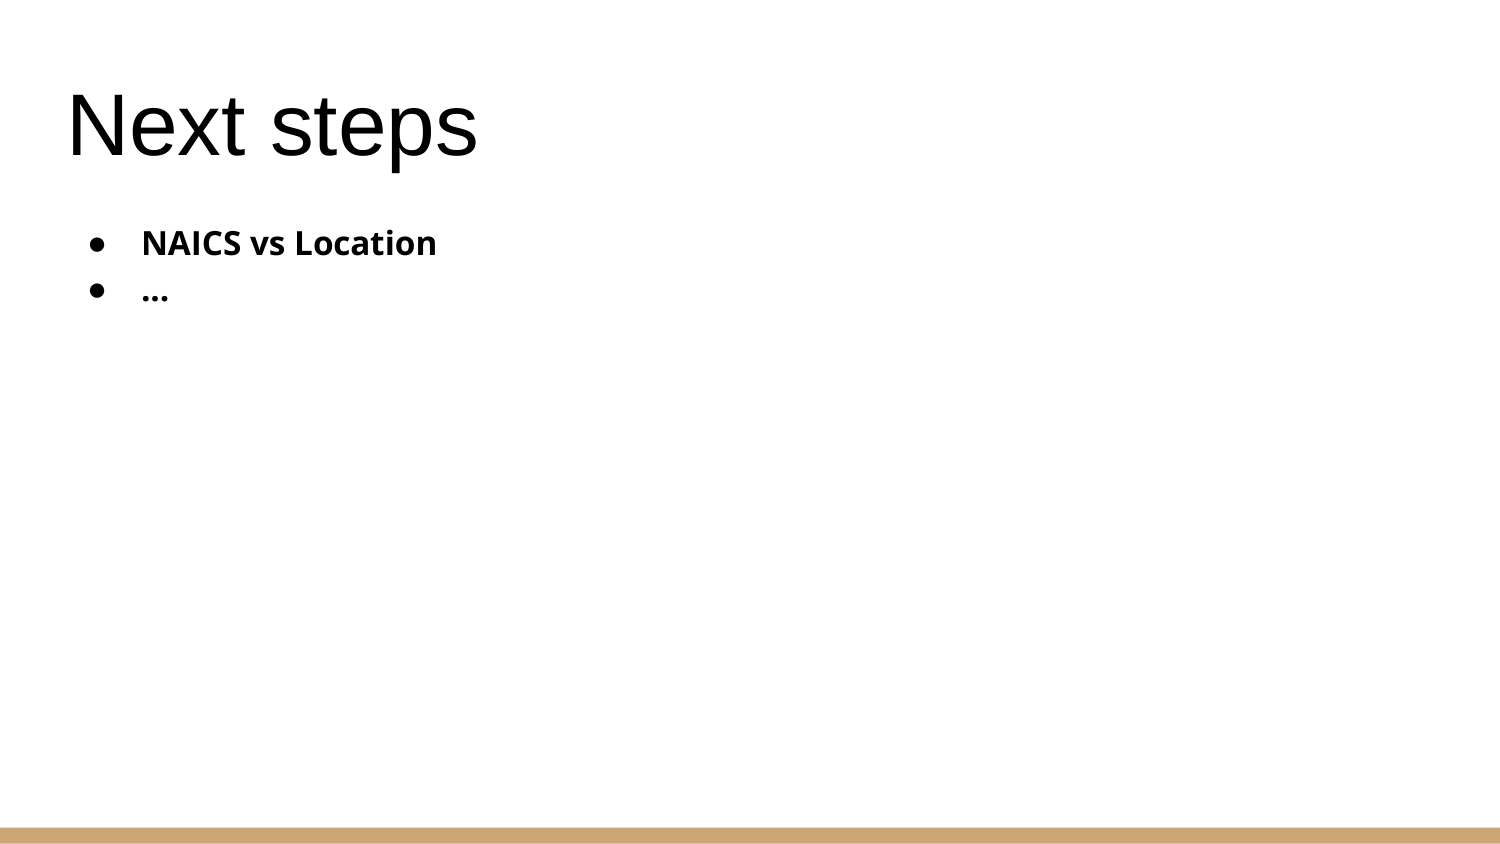

# Next steps
NAICS vs Location
...